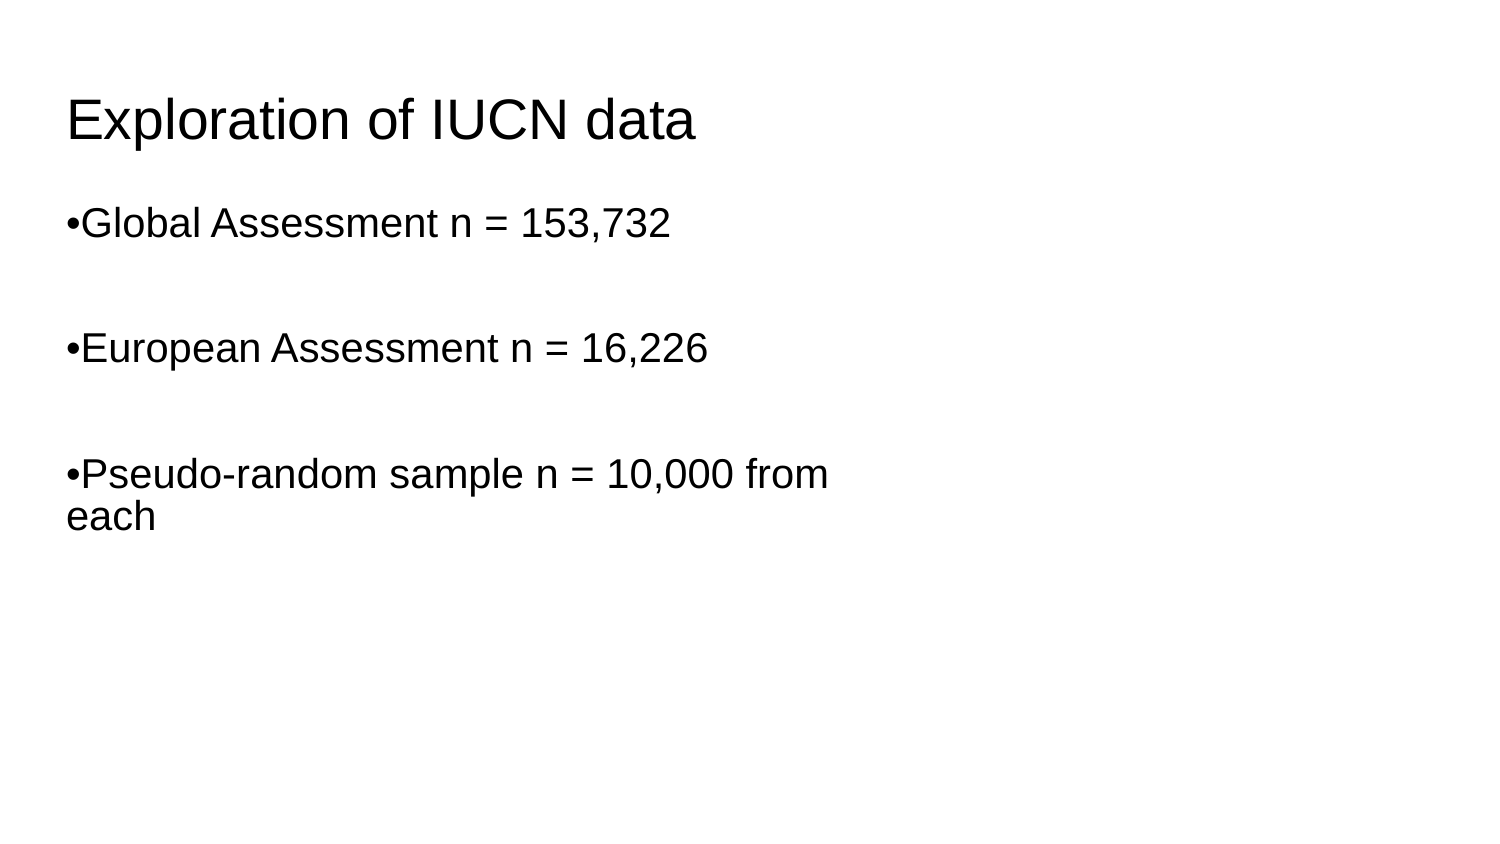

# Exploration of IUCN data
•Global Assessment n = 153,732

•European Assessment n = 16,226

•Pseudo-random sample n = 10,000 from each